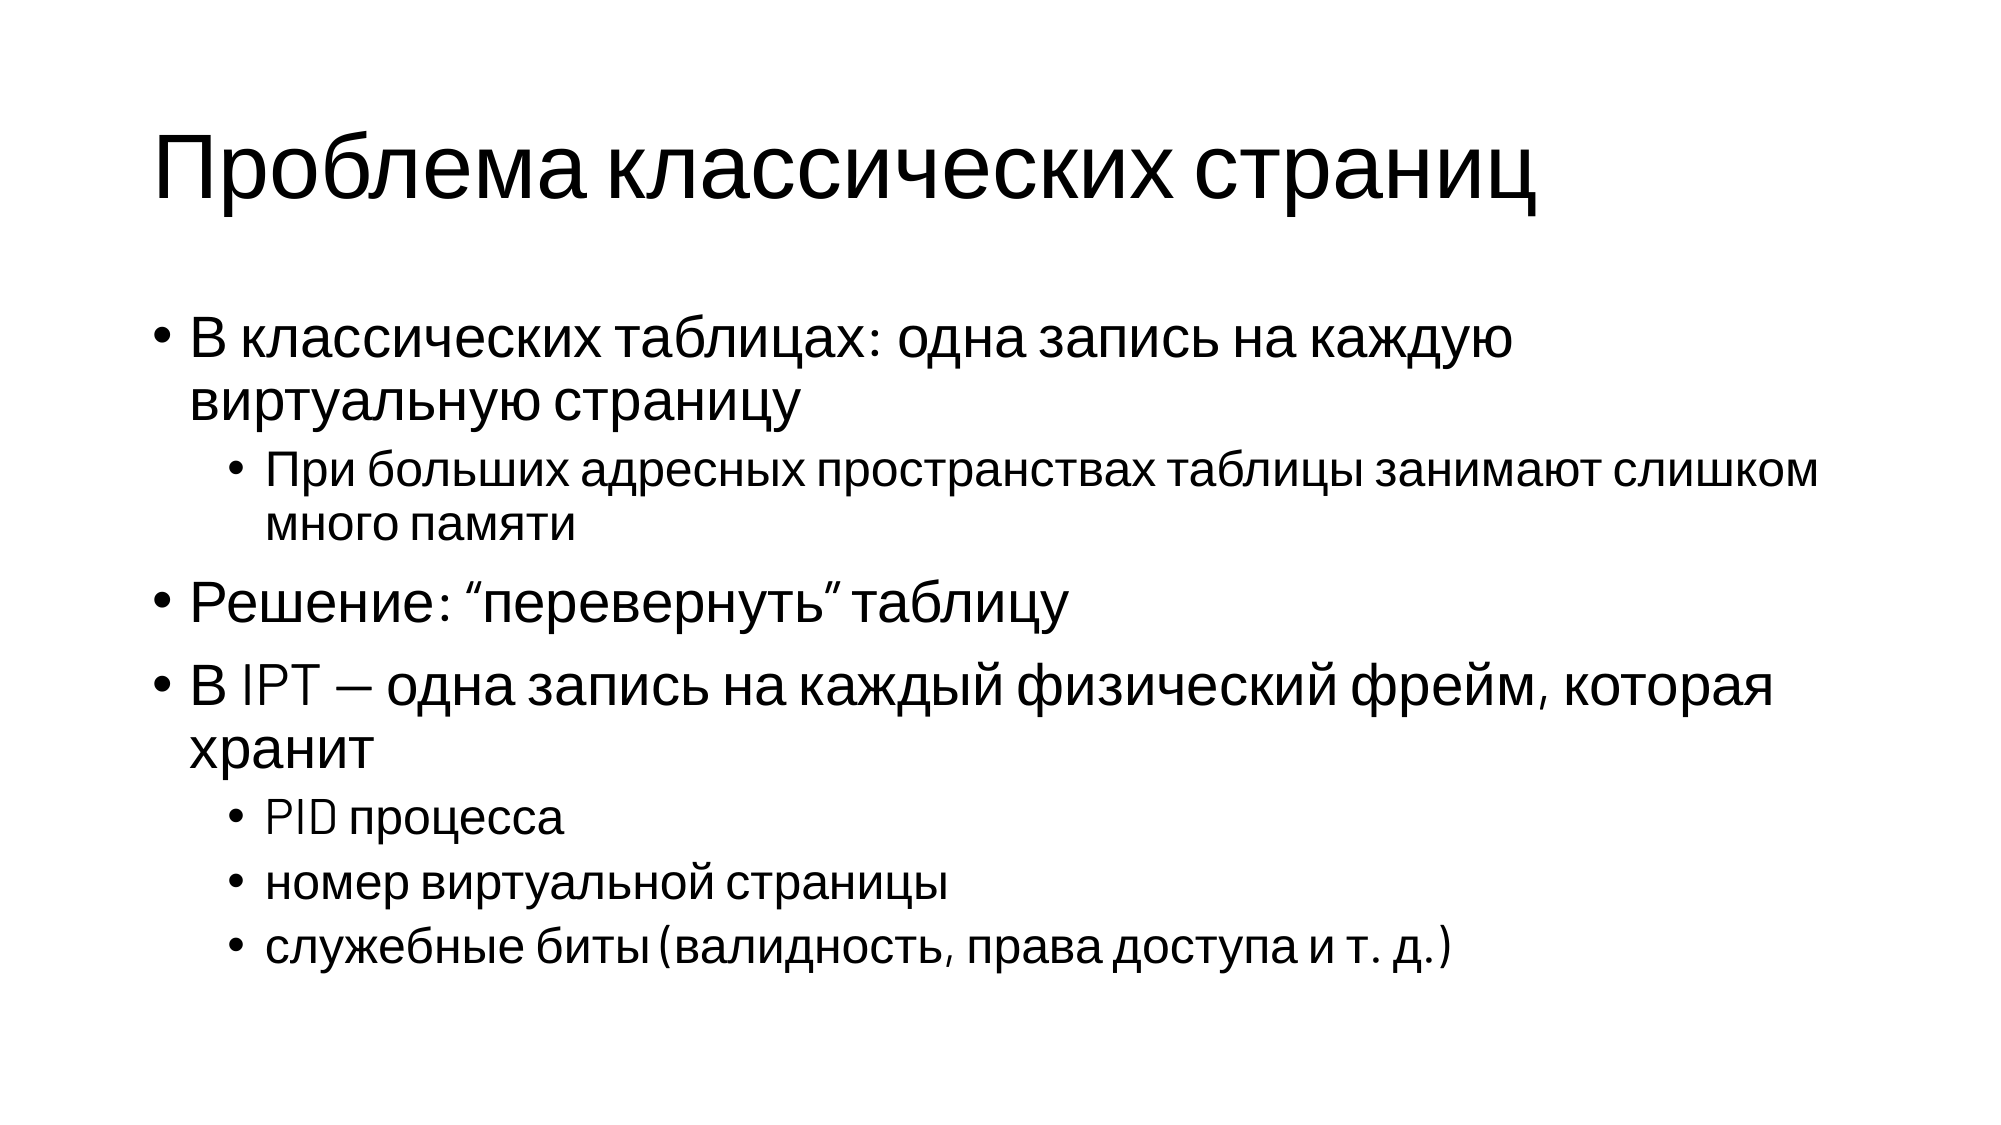

# Проблема классических страниц
В классических таблицах: одна запись на каждую виртуальную страницу
При больших адресных пространствах таблицы занимают слишком много памяти
Решение: “перевернуть” таблицу
В IPT — одна запись на каждый физический фрейм, которая хранит
PID процесса
номер виртуальной страницы
служебные биты (валидность, права доступа и т. д.)